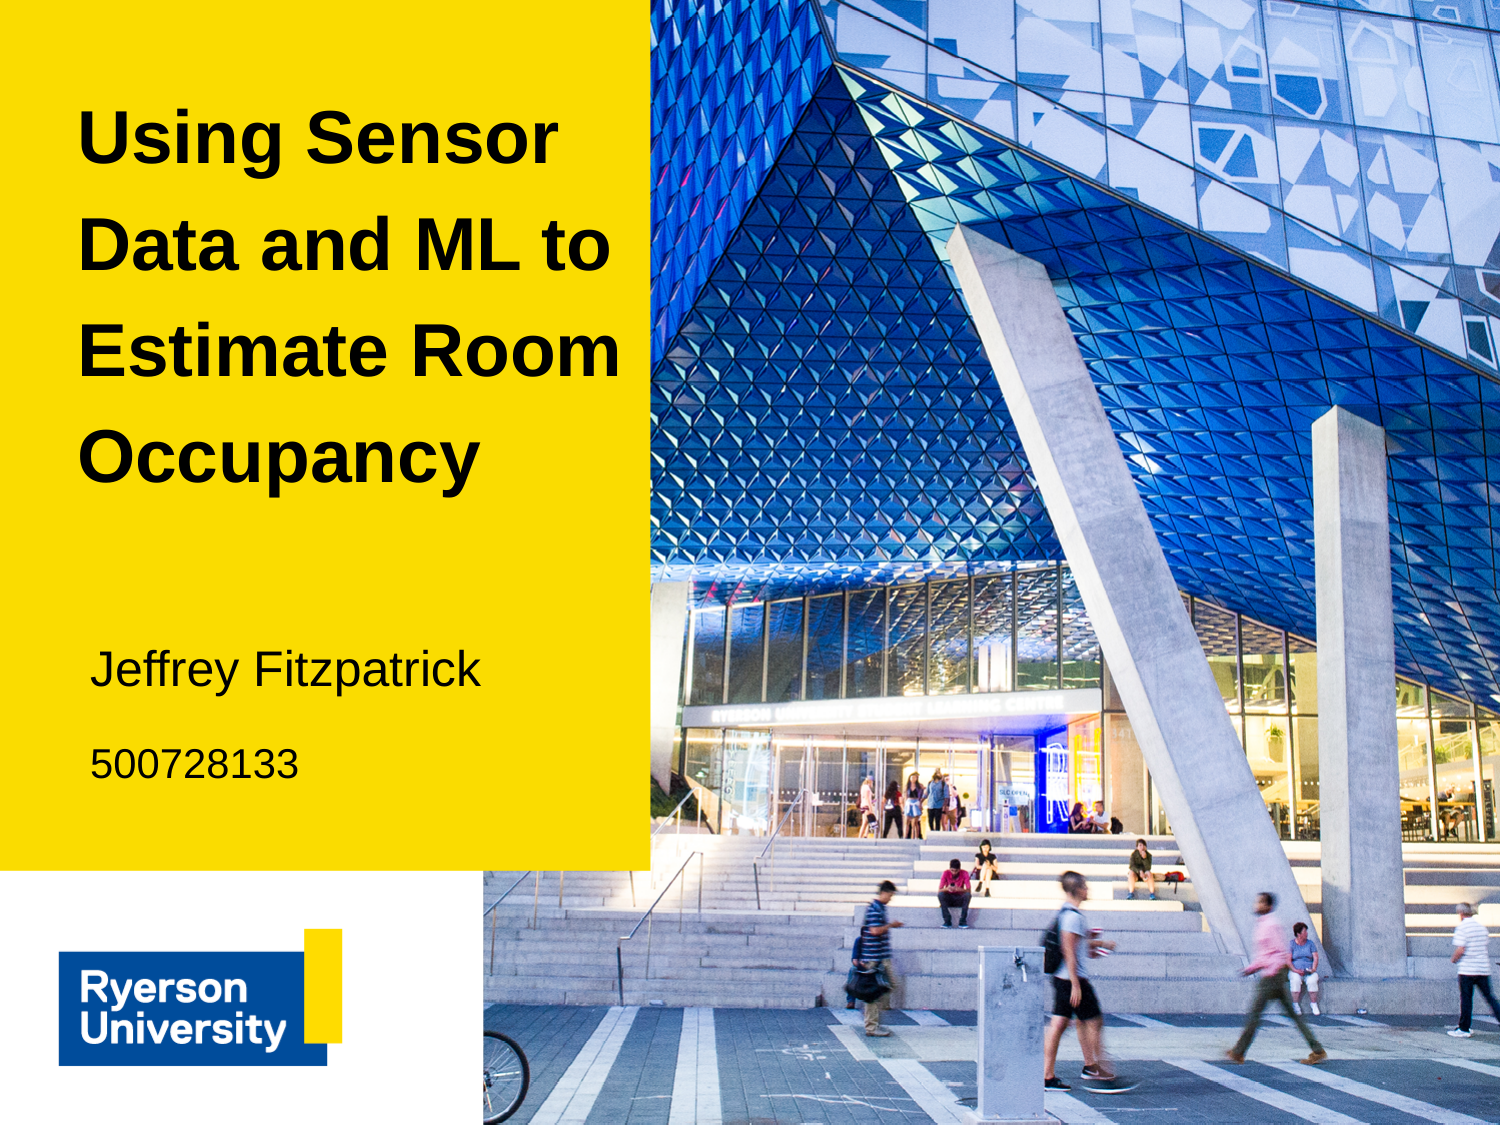

# Using Sensor Data and ML to Estimate Room Occupancy
Jeffrey Fitzpatrick

500728133